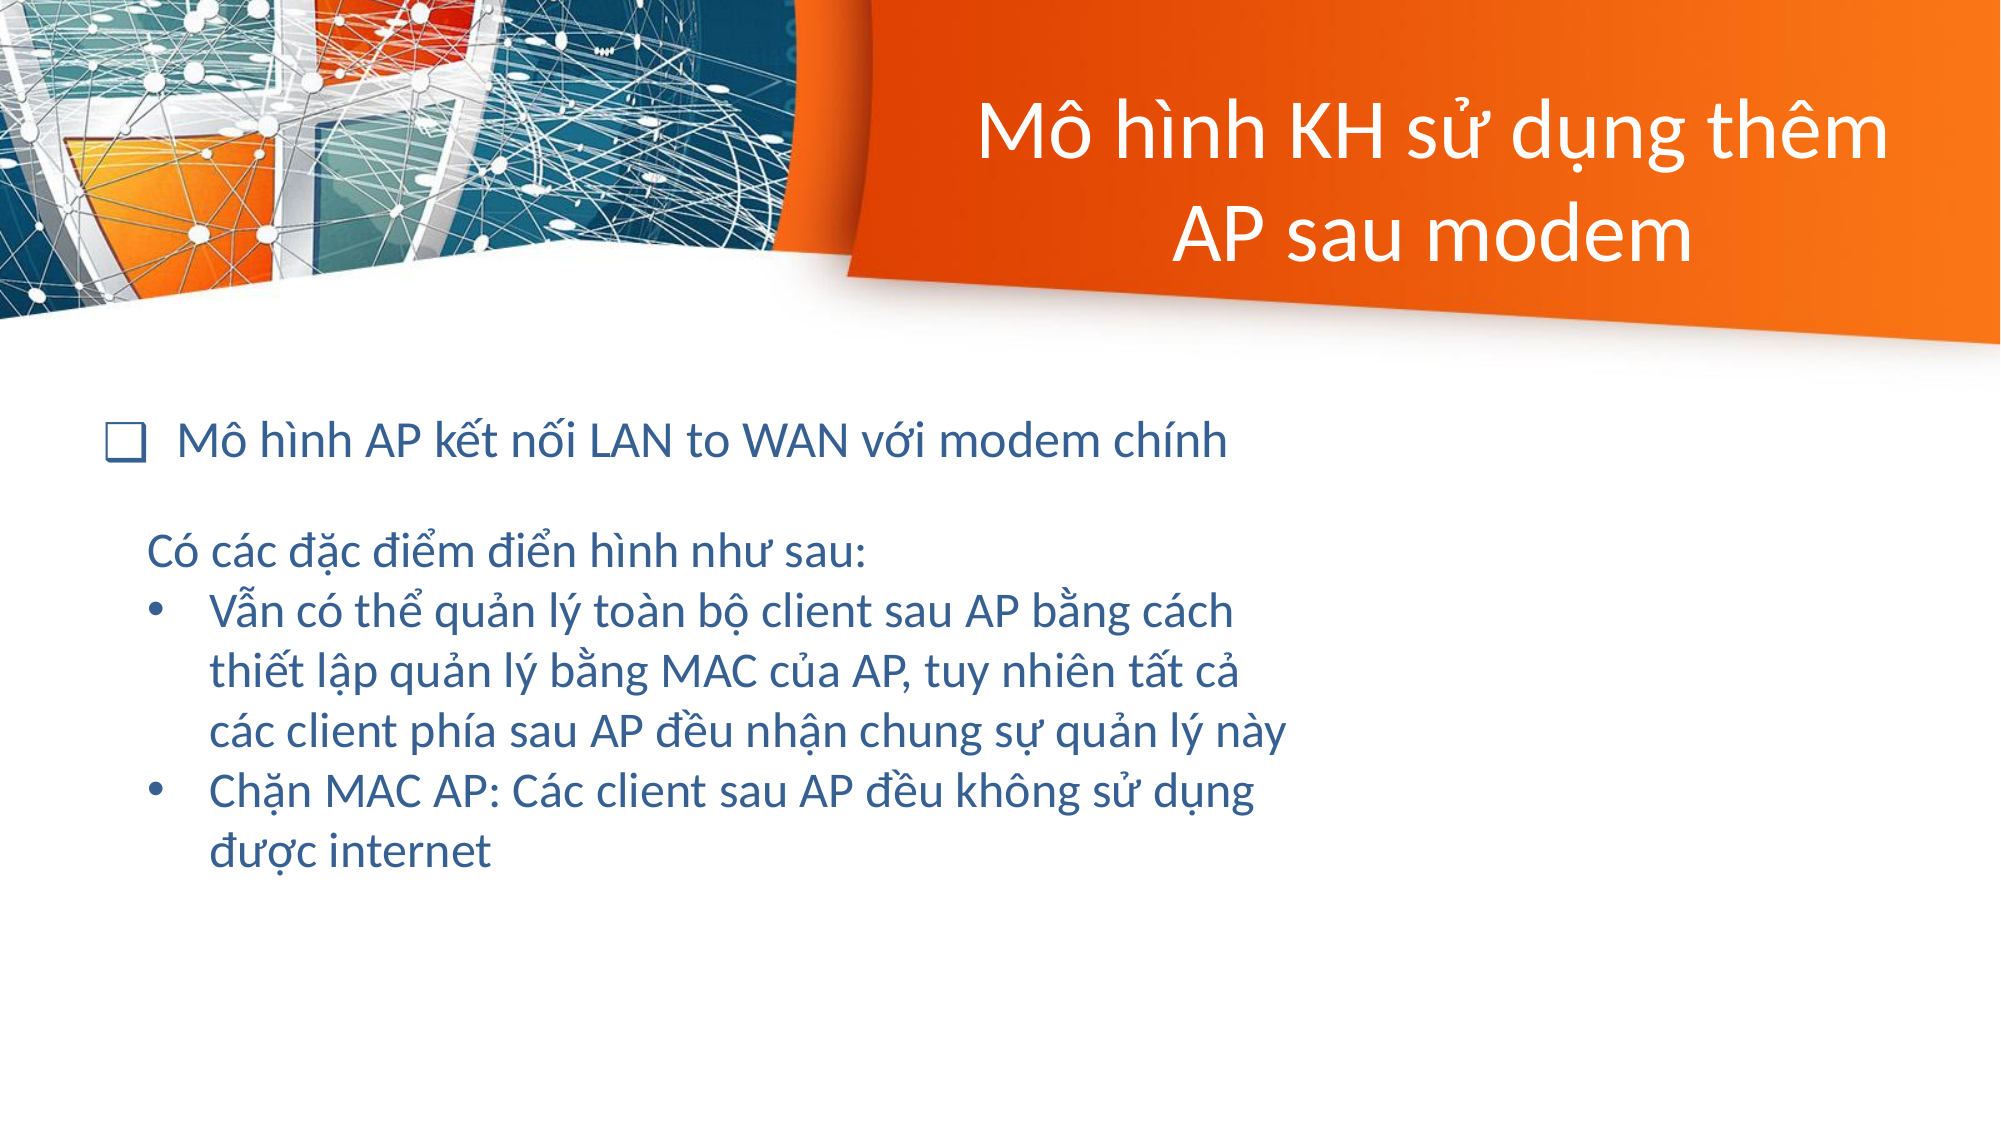

# Mô hình KH sử dụng thêm AP sau modem
Mô hình AP kết nối LAN to WAN với modem chính
Có các đặc điểm điển hình như sau:
Vẫn có thể quản lý toàn bộ client sau AP bằng cách thiết lập quản lý bằng MAC của AP, tuy nhiên tất cả các client phía sau AP đều nhận chung sự quản lý này
Chặn MAC AP: Các client sau AP đều không sử dụng được internet